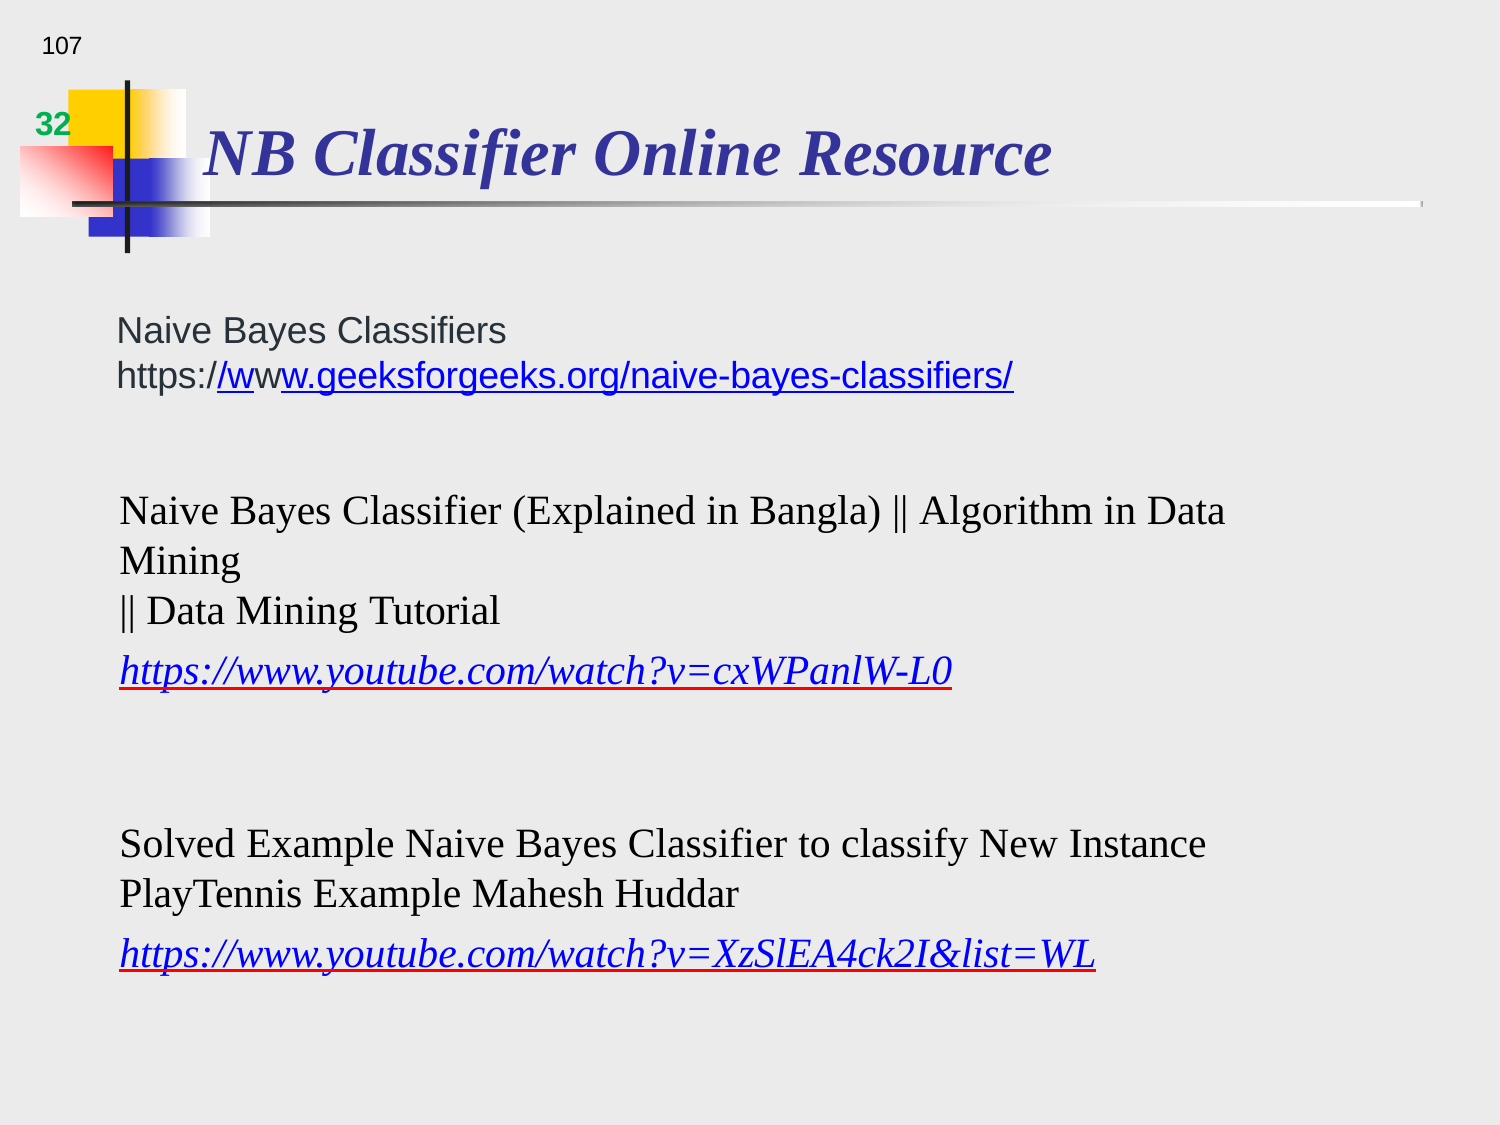

107
# NB Classifier Online Resource
32
Naive Bayes Classifiers
https://www.geeksforgeeks.org/naive-bayes-classifiers/

Naive Bayes Classifier (Explained in Bangla) || Algorithm in Data Mining
|| Data Mining Tutorial
https://www.youtube.com/watch?v=cxWPanlW-L0

Solved Example Naive Bayes Classifier to classify New Instance
PlayTennis Example Mahesh Huddar
https://www.youtube.com/watch?v=XzSlEA4ck2I&list=WL